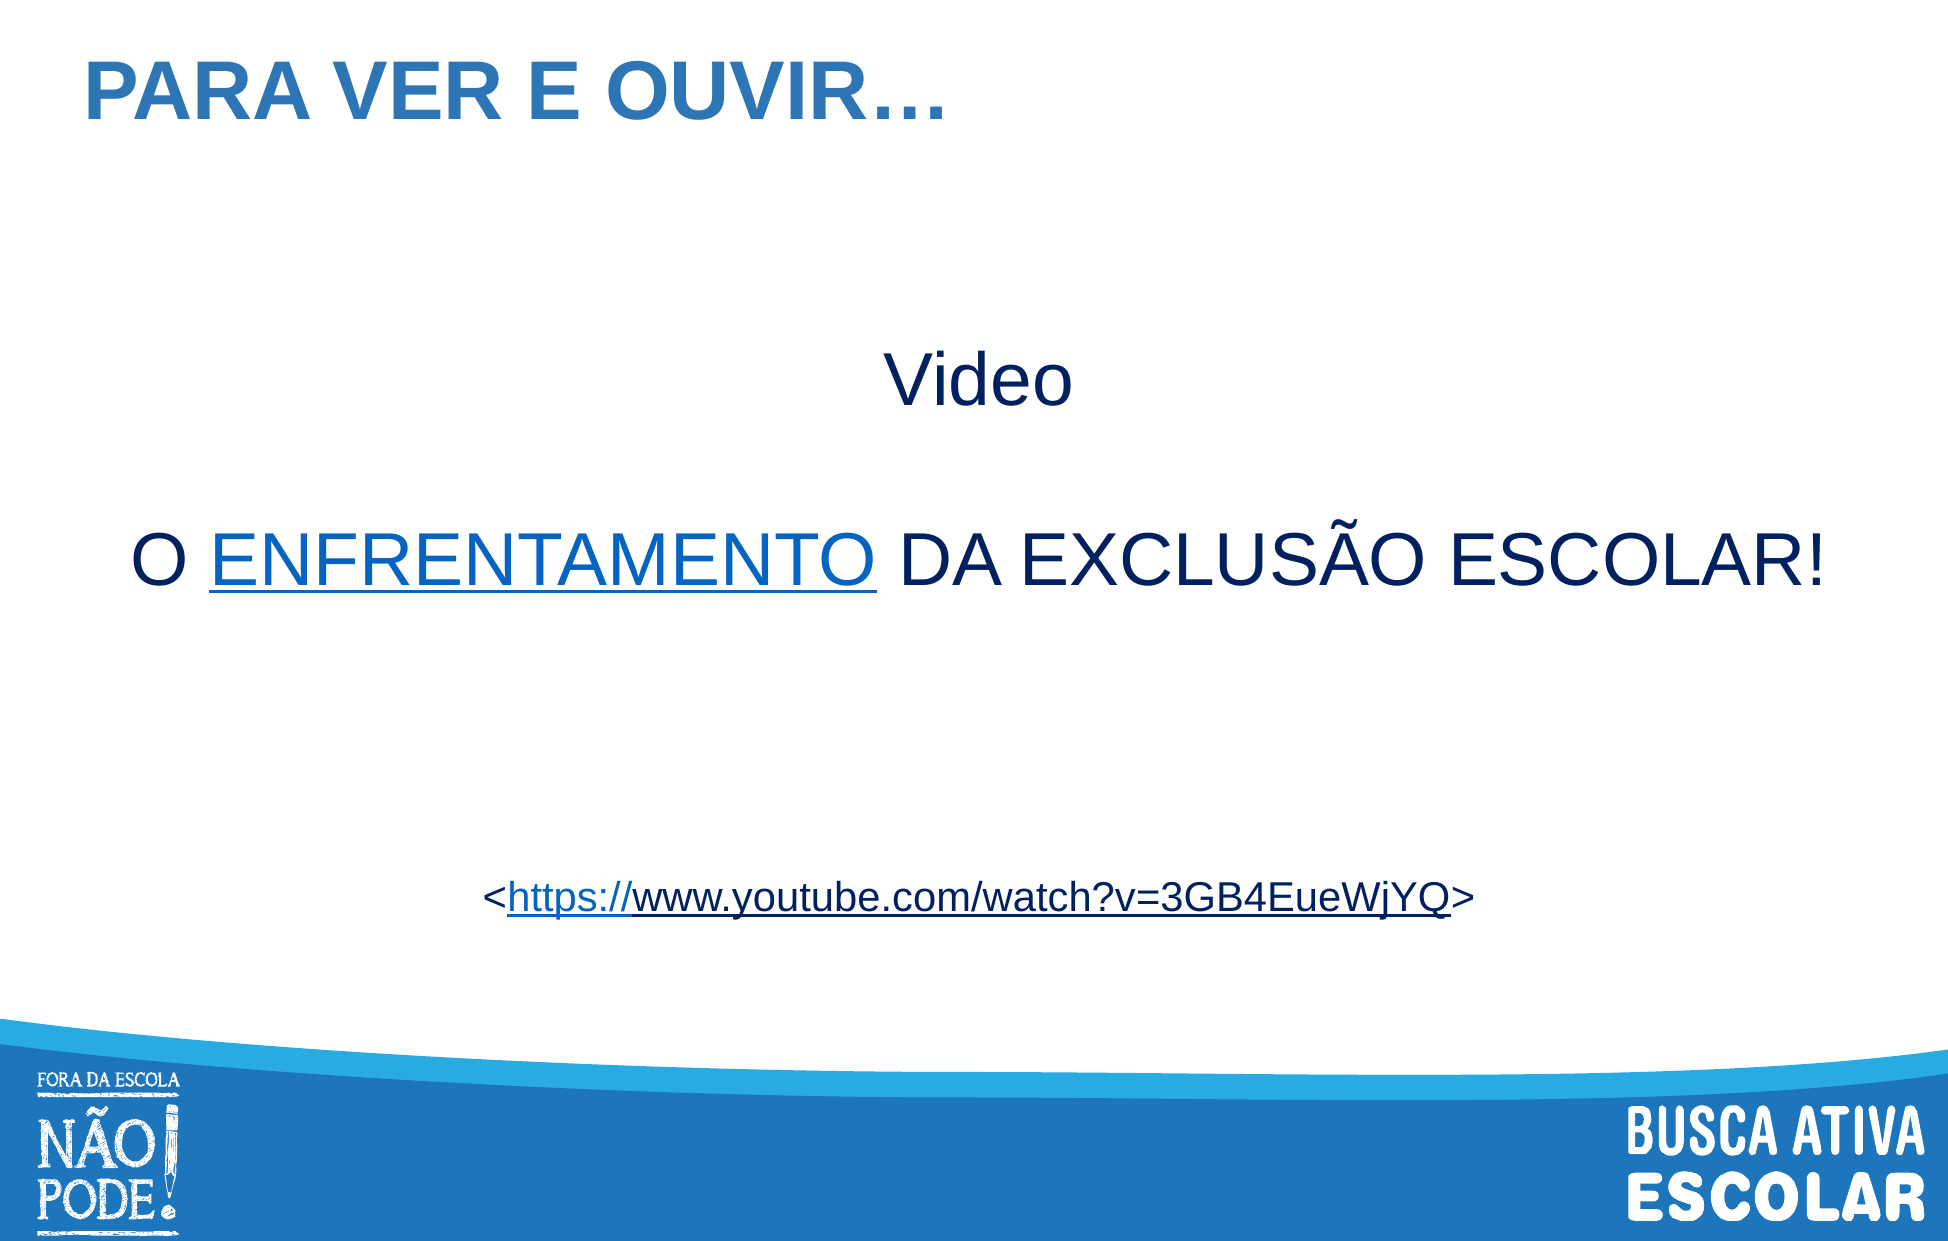

# PARA VER E OUVIR…
Video

O ENFRENTAMENTO DA EXCLUSÃO ESCOLAR!

<https://www.youtube.com/watch?v=3GB4EueWjYQ>